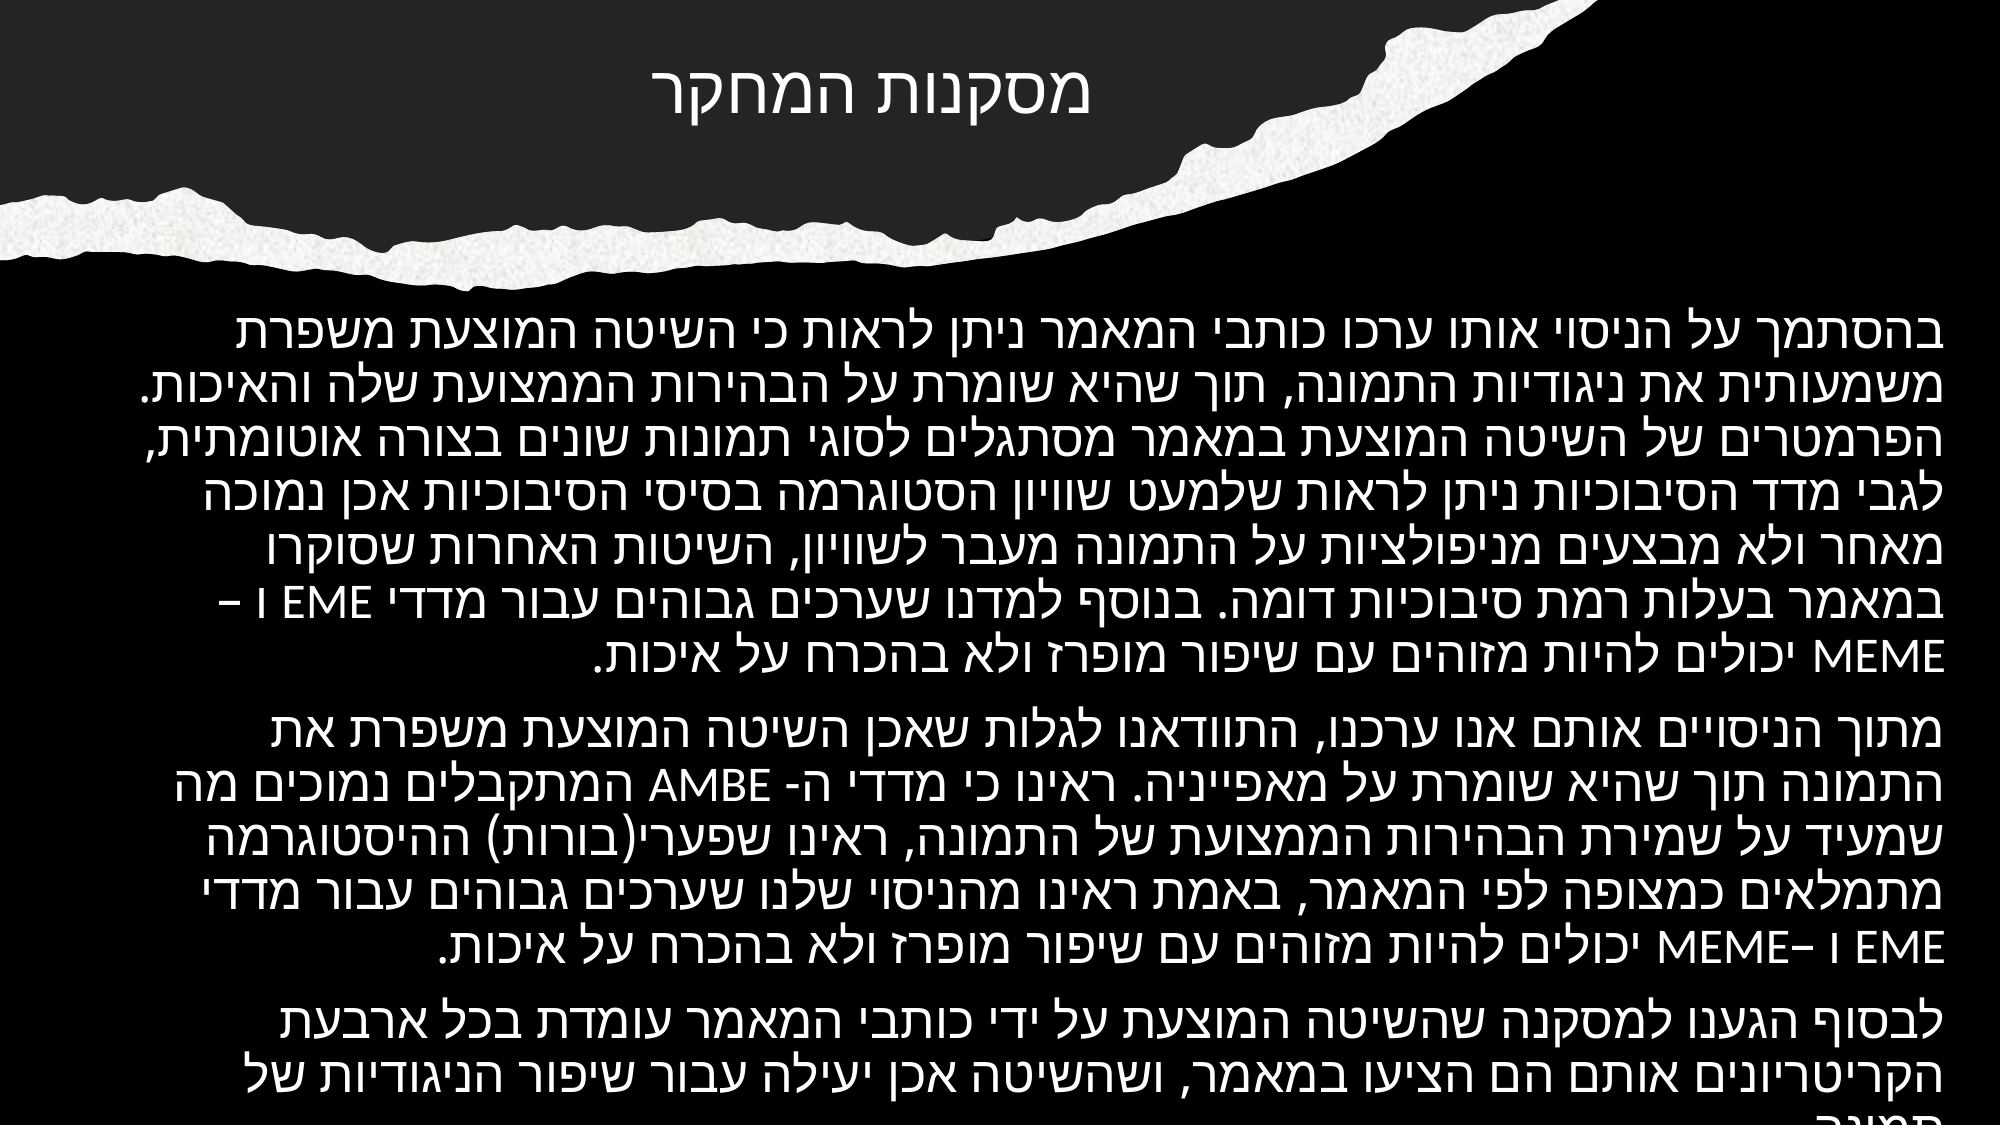

מסקנות המחקר

בהסתמך על הניסוי אותו ערכו כותבי המאמר ניתן לראות כי השיטה המוצעת משפרת משמעותית את ניגודיות התמונה, תוך שהיא שומרת על הבהירות הממצועת שלה והאיכות. הפרמטרים של השיטה המוצעת במאמר מסתגלים לסוגי תמונות שונים בצורה אוטומתית, לגבי מדד הסיבוכיות ניתן לראות שלמעט שוויון הסטוגרמה בסיסי הסיבוכיות אכן נמוכה מאחר ולא מבצעים מניפולציות על התמונה מעבר לשוויון, השיטות האחרות שסוקרו במאמר בעלות רמת סיבוכיות דומה. בנוסף למדנו שערכים גבוהים עבור מדדי EME ו –MEME יכולים להיות מזוהים עם שיפור מופרז ולא בהכרח על איכות.
מתוך הניסויים אותם אנו ערכנו, התוודאנו לגלות שאכן השיטה המוצעת משפרת את התמונה תוך שהיא שומרת על מאפייניה. ראינו כי מדדי ה- AMBE המתקבלים נמוכים מה שמעיד על שמירת הבהירות הממצועת של התמונה, ראינו שפערי(בורות) ההיסטוגרמה מתמלאים כמצופה לפי המאמר, באמת ראינו מהניסוי שלנו שערכים גבוהים עבור מדדי EME ו –MEME יכולים להיות מזוהים עם שיפור מופרז ולא בהכרח על איכות.
לבסוף הגענו למסקנה שהשיטה המוצעת על ידי כותבי המאמר עומדת בכל ארבעת הקריטריונים אותם הם הציעו במאמר, ושהשיטה אכן יעילה עבור שיפור הניגודיות של תמונה.